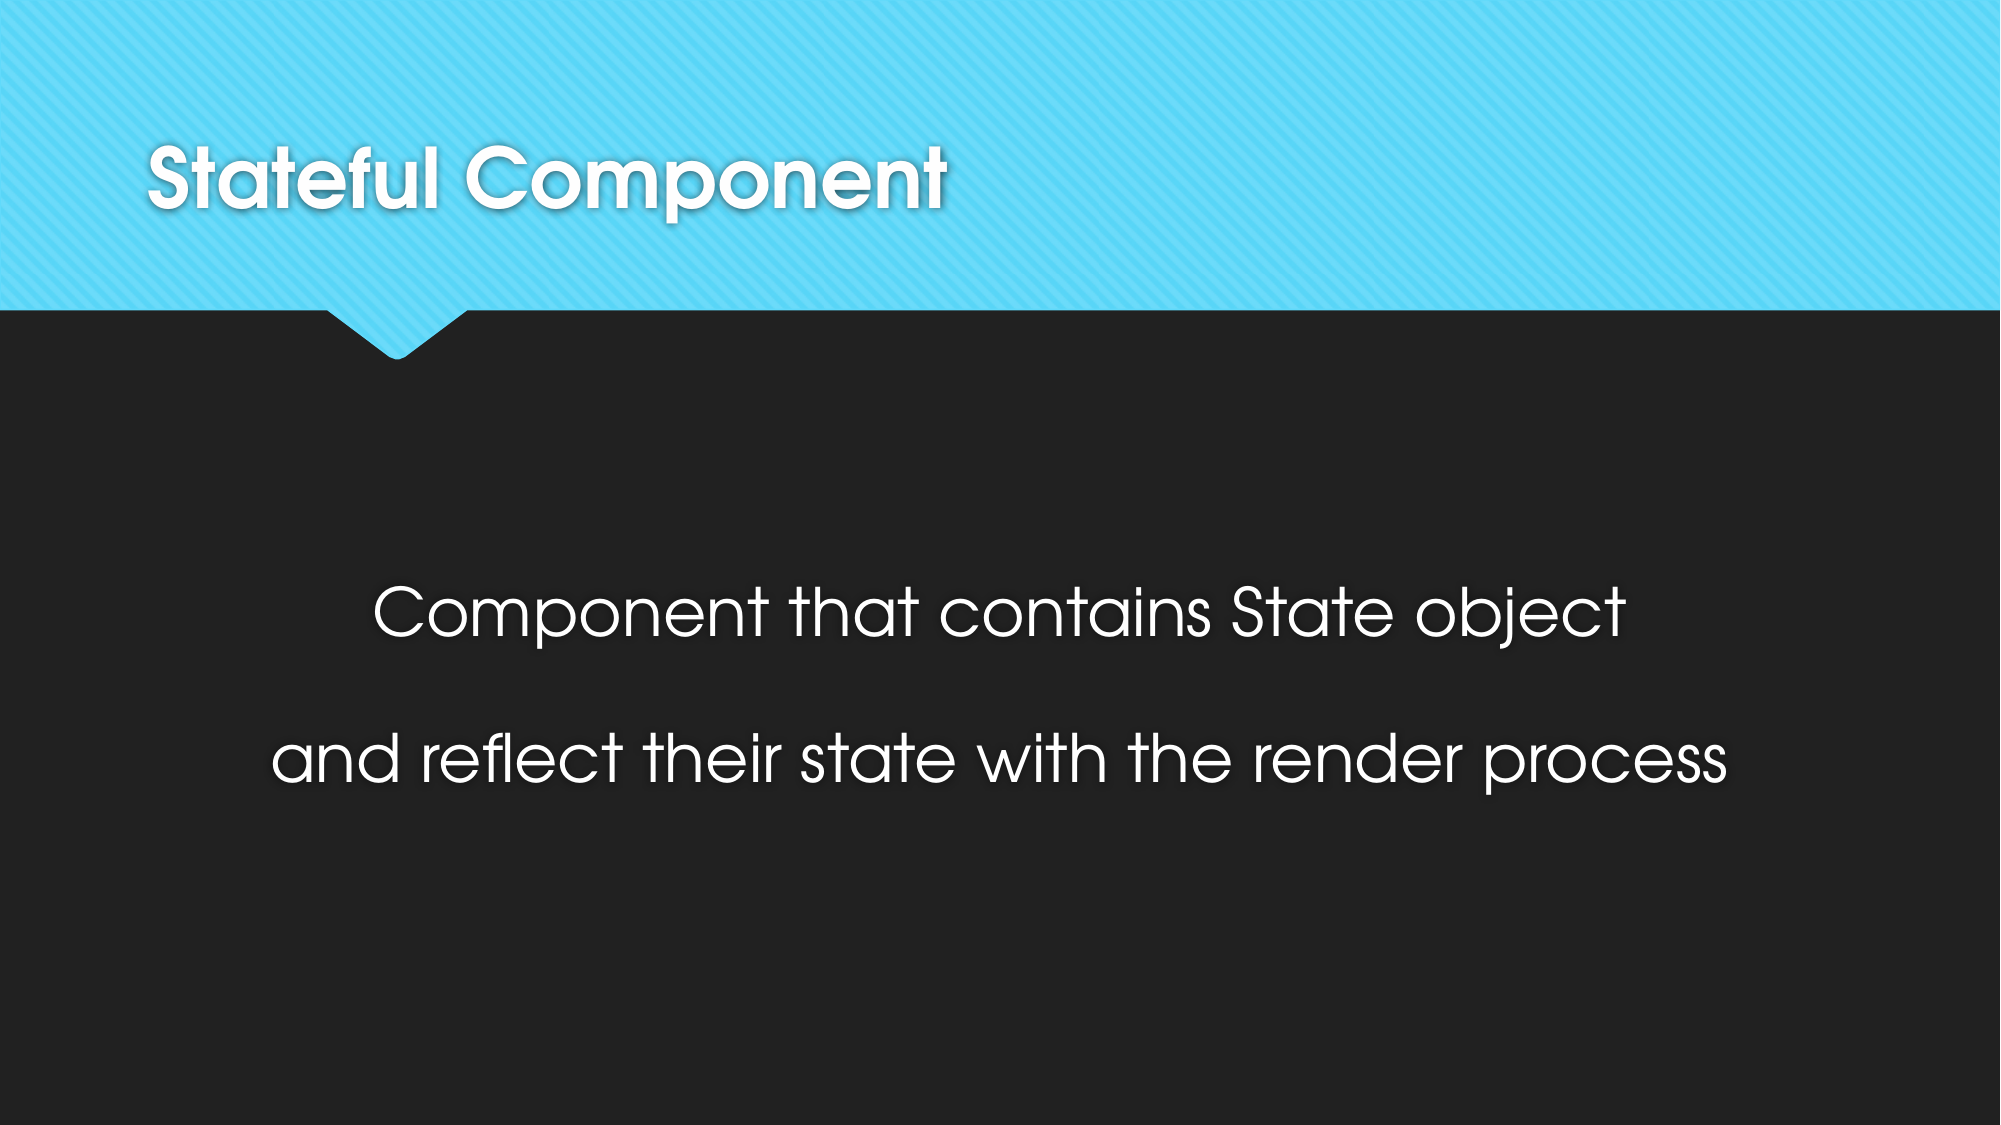

# Stateful Component
Component that contains State object
and reflect their state with the render process